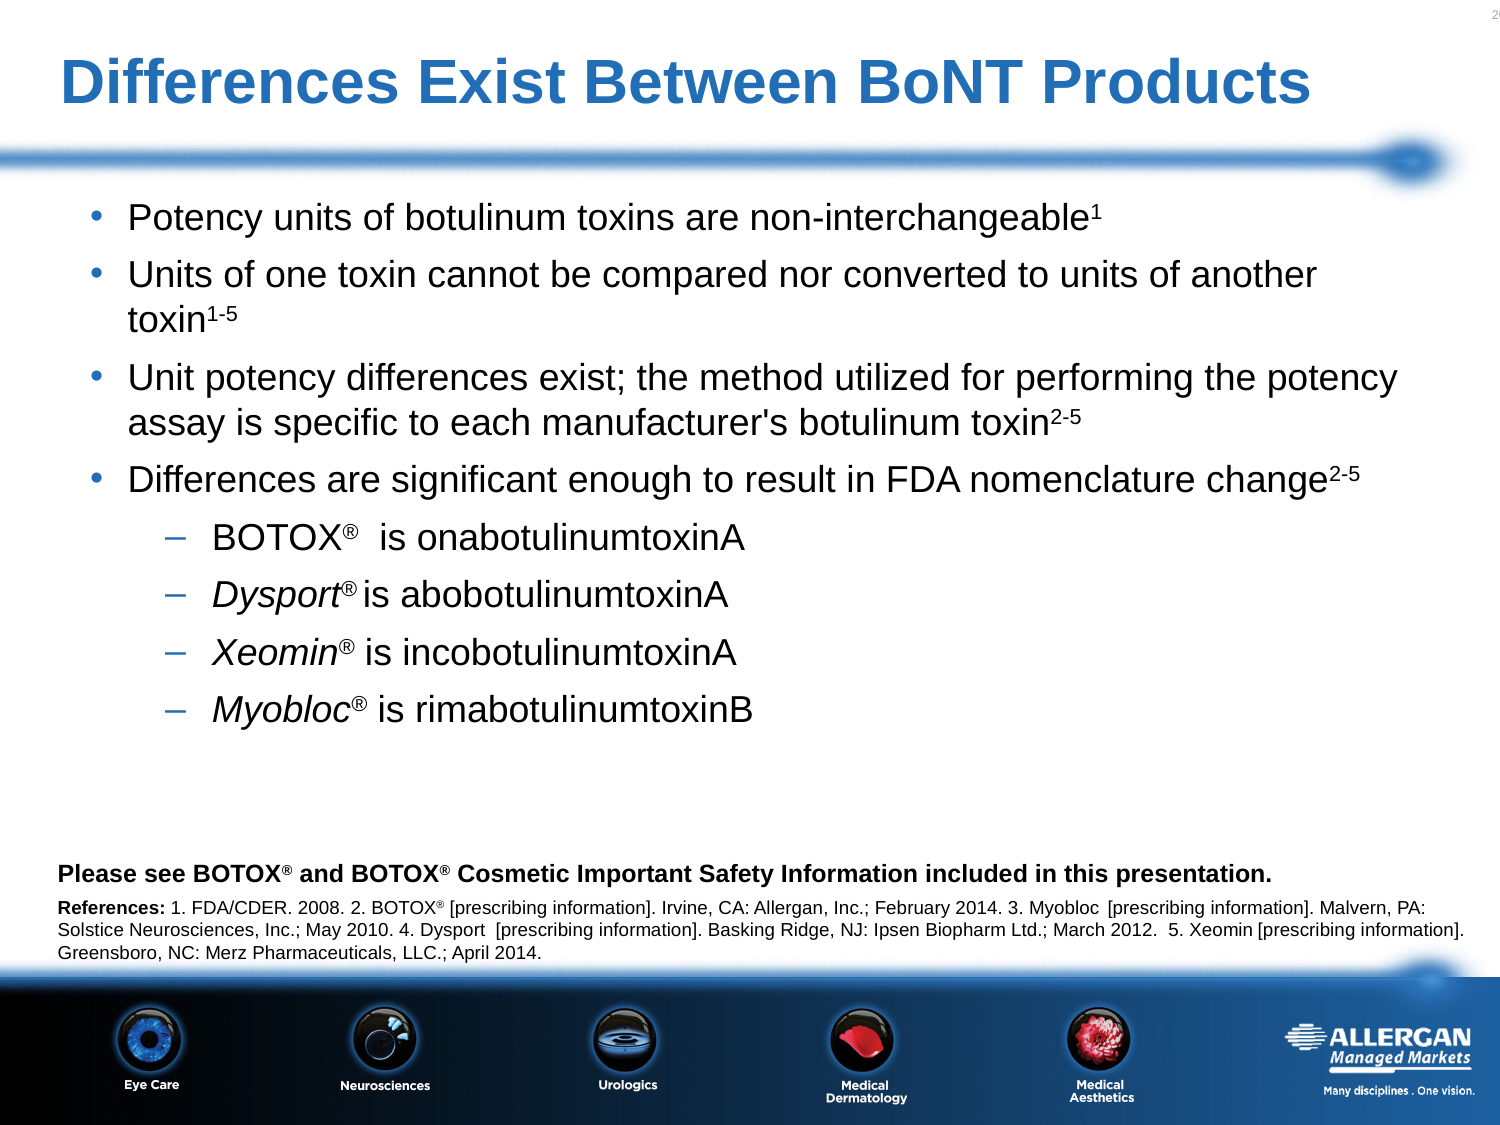

# Differences Exist Between BoNT Products
Potency units of botulinum toxins are non-interchangeable1
Units of one toxin cannot be compared nor converted to units of another toxin1-5
Unit potency differences exist; the method utilized for performing the potency assay is specific to each manufacturer's botulinum toxin2-5
Differences are significant enough to result in FDA nomenclature change2-5
BOTOX®  is onabotulinumtoxinA
Dysport® is abobotulinumtoxinA
Xeomin® is incobotulinumtoxinA
Myobloc® is rimabotulinumtoxinB
Please see BOTOX® and BOTOX® Cosmetic Important Safety Information included in this presentation.
References: 1. FDA/CDER. 2008. 2. BOTOX® [prescribing information]. Irvine, CA: Allergan, Inc.; February 2014. 3. Myobloc  [prescribing information]. Malvern, PA: Solstice Neurosciences, Inc.; May 2010. 4. Dysport  [prescribing information]. Basking Ridge, NJ: Ipsen Biopharm Ltd.; March 2012.  5. Xeomin [prescribing information]. Greensboro, NC: Merz Pharmaceuticals, LLC.; April 2014.